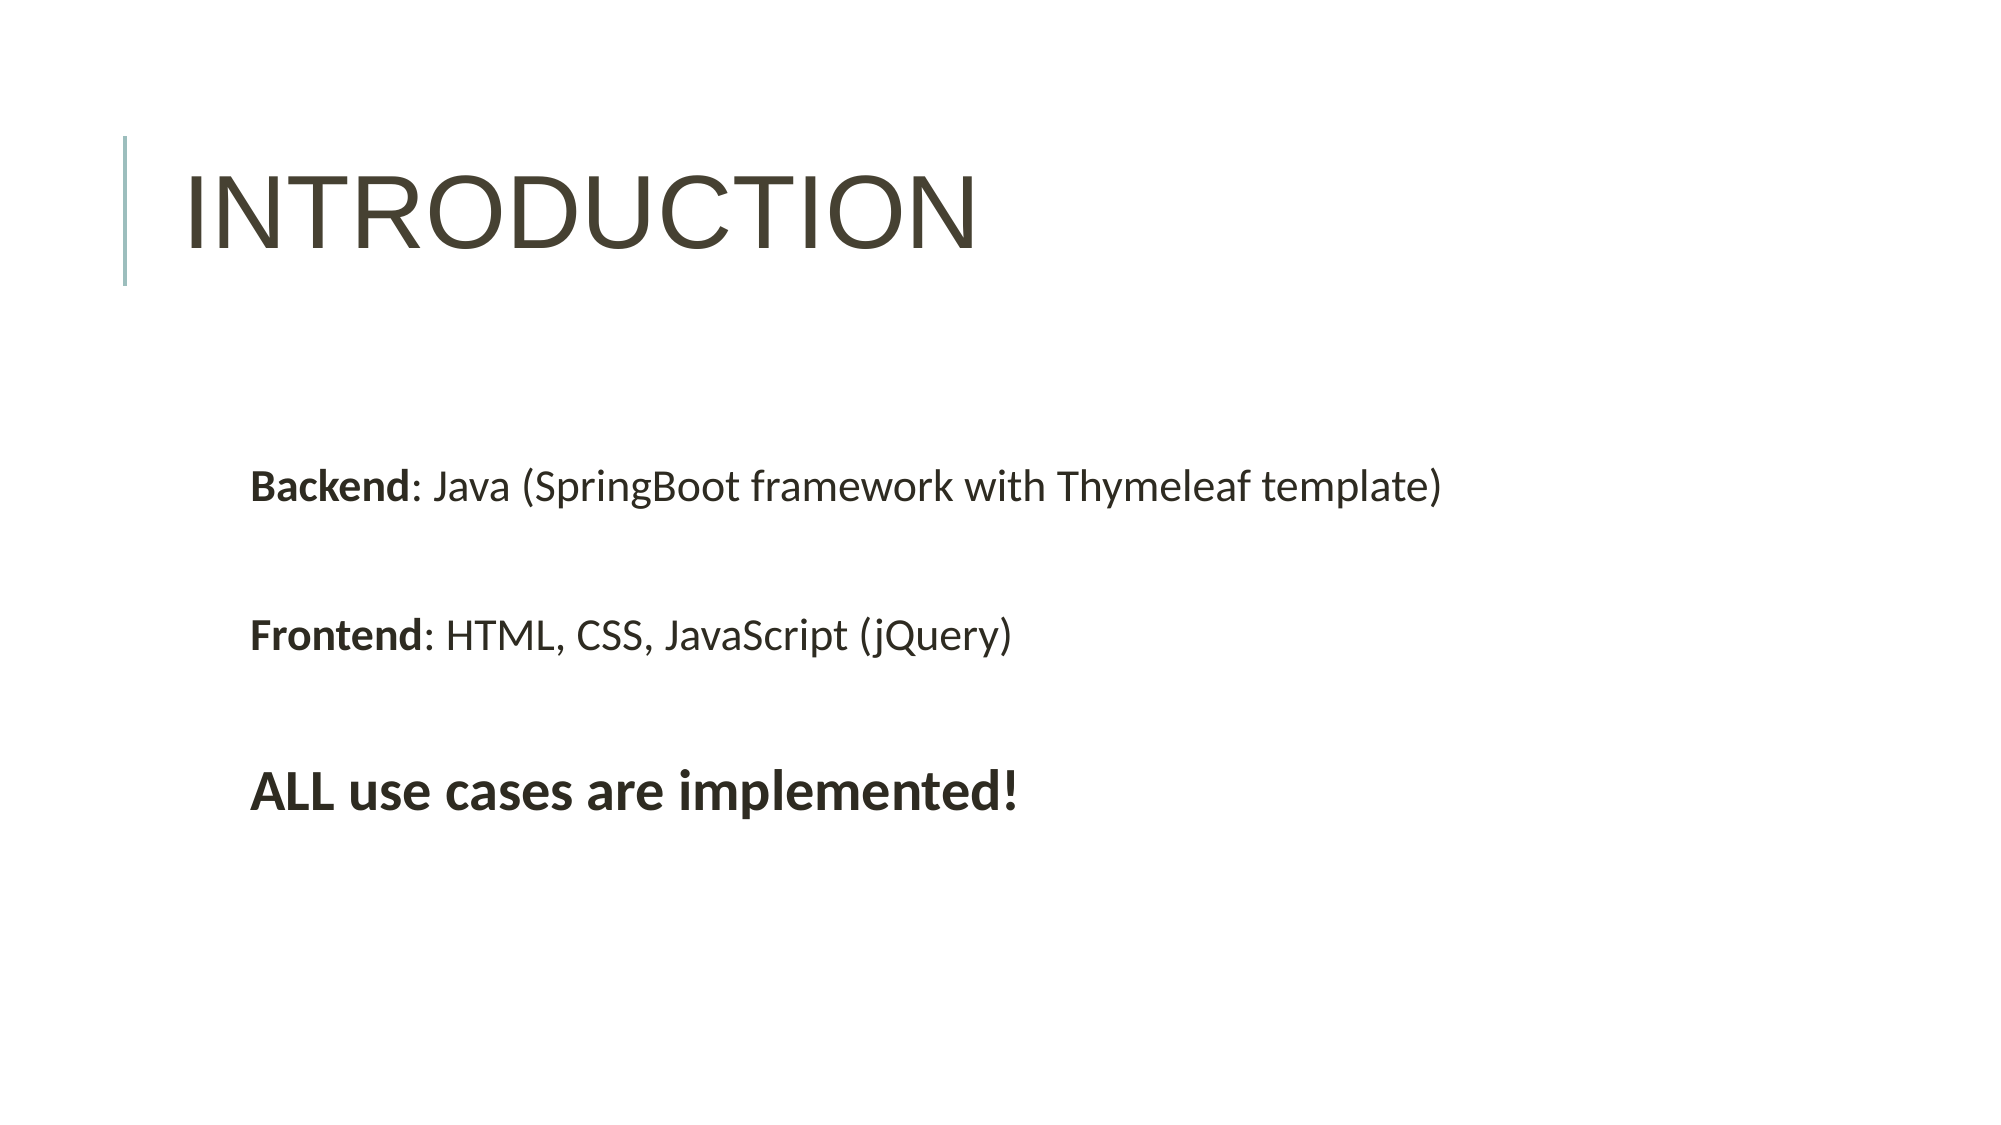

# INTRODUCTION

Backend: Java (SpringBoot framework with Thymeleaf template)

Frontend: HTML, CSS, JavaScript (jQuery)

ALL use cases are implemented!